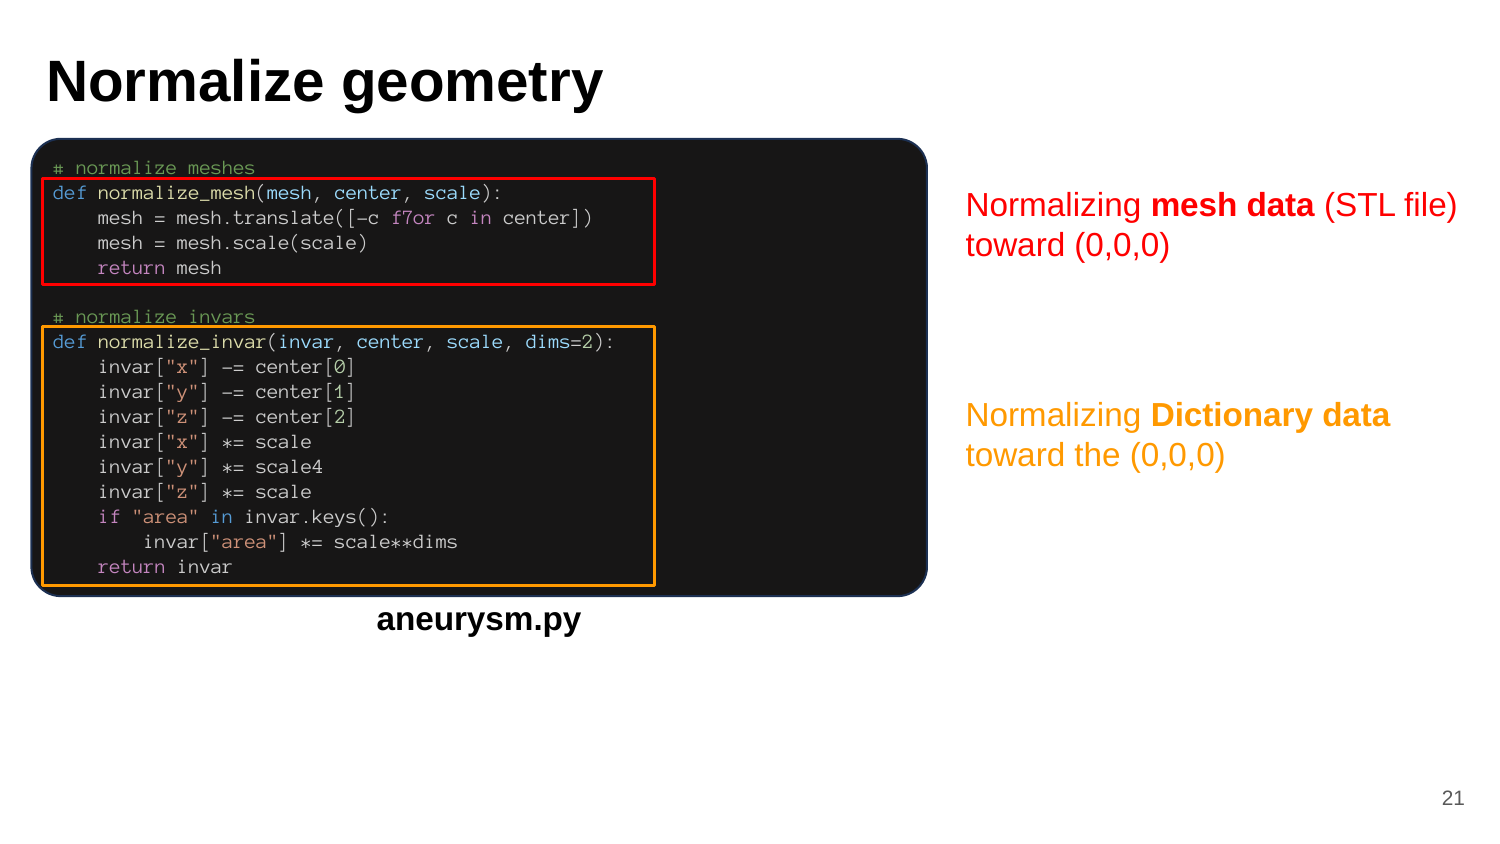

# Normalize geometry

# normalize meshes
def normalize_mesh(mesh, center, scale):
    mesh = mesh.translate([-c f7or c in center])
    mesh = mesh.scale(scale)
    return mesh

# normalize invars
def normalize_invar(invar, center, scale, dims=2):
    invar["x"] -= center[0]
    invar["y"] -= center[1]
    invar["z"] -= center[2]
    invar["x"] *= scale
    invar["y"] *= scale4
    invar["z"] *= scale
    if "area" in invar.keys():
        invar["area"] *= scale**dims
    return invar

Normalizing mesh data (STL file) toward (0,0,0)

Normalizing Dictionary data toward the (0,0,0)
aneurysm.py
21